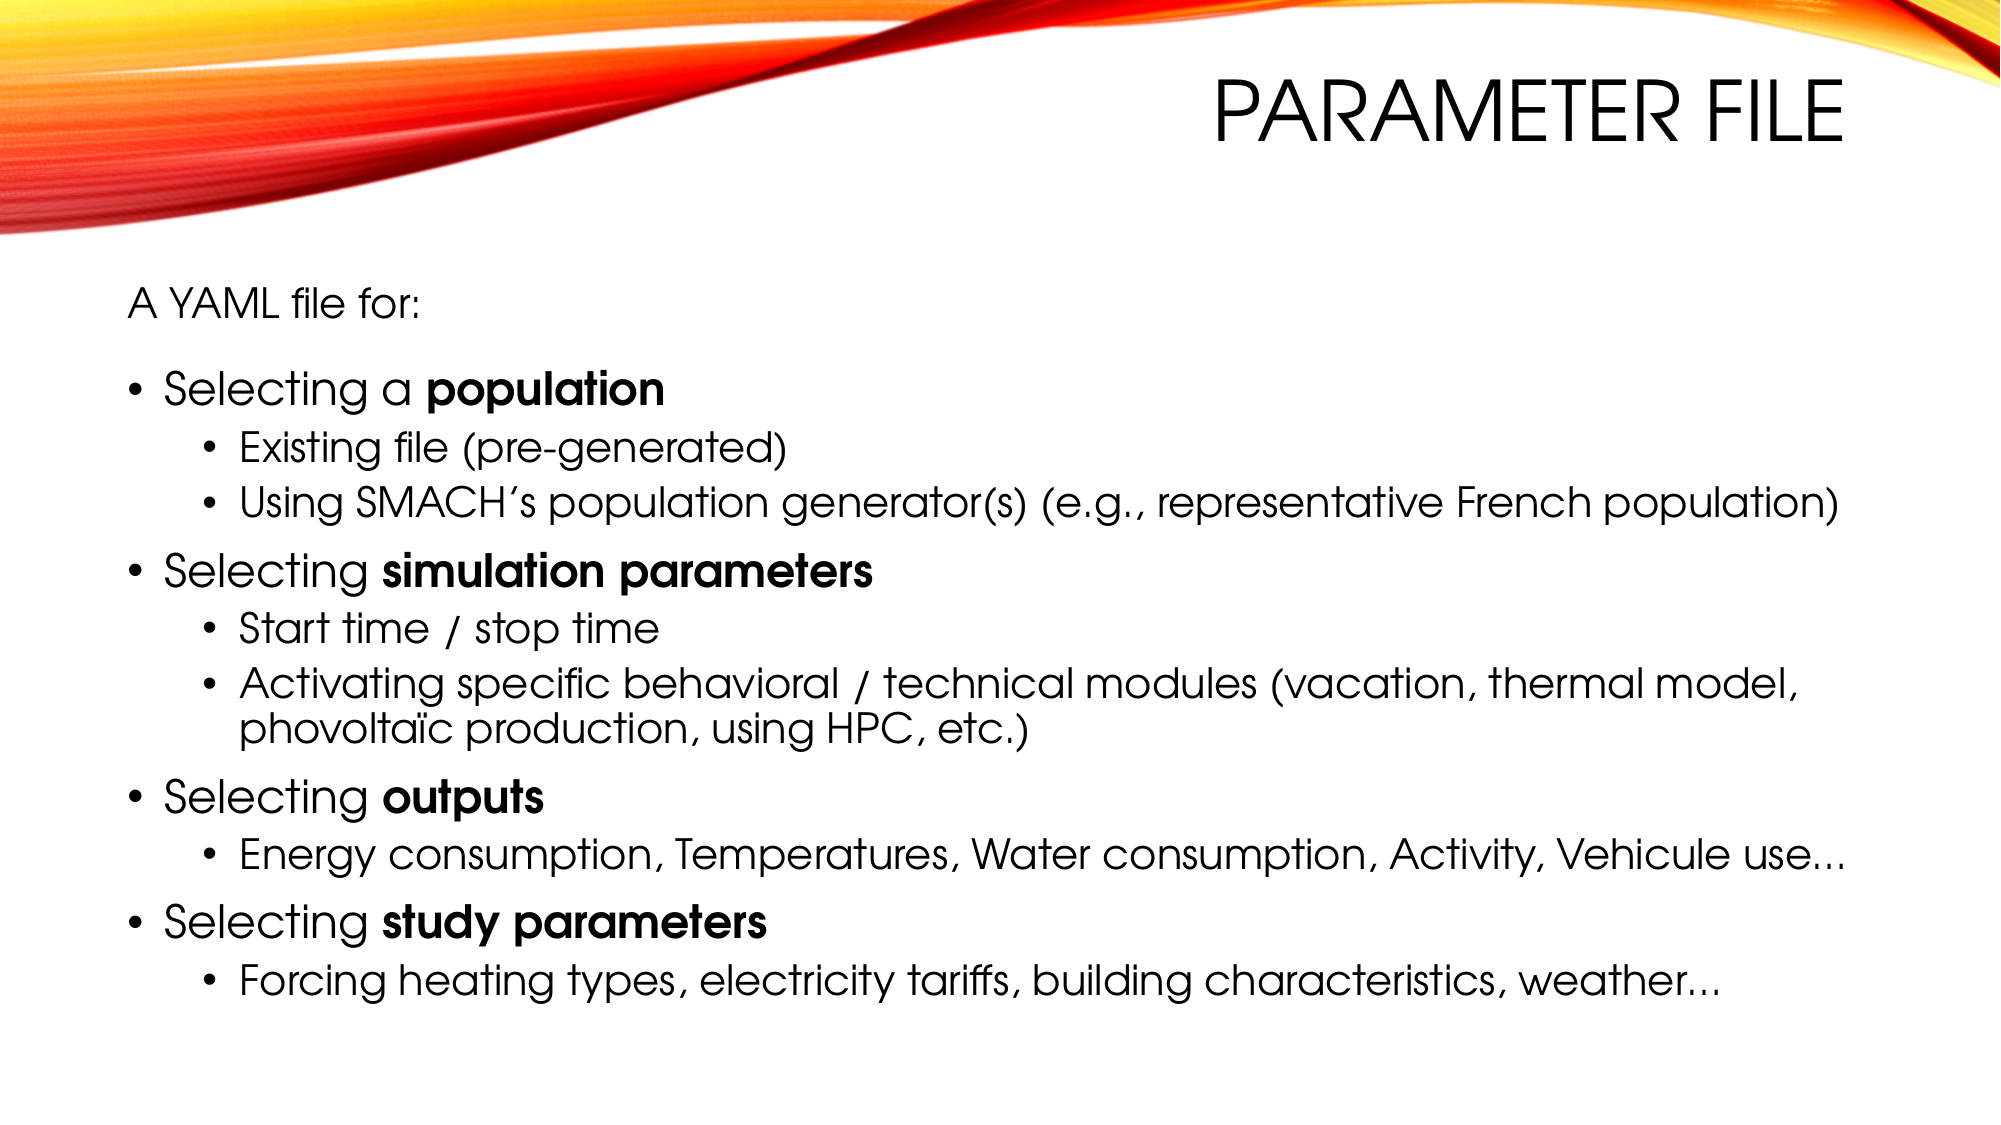

# Parameter file
A YAML file for:
Selecting a population
Existing file (pre-generated)
Using SMACH’s population generator(s) (e.g., representative French population)
Selecting simulation parameters
Start time / stop time
Activating specific behavioral / technical modules (vacation, thermal model, phovoltaïc production, using HPC, etc.)
Selecting outputs
Energy consumption, Temperatures, Water consumption, Activity, Vehicule use…
Selecting study parameters
Forcing heating types, electricity tariffs, building characteristics, weather…